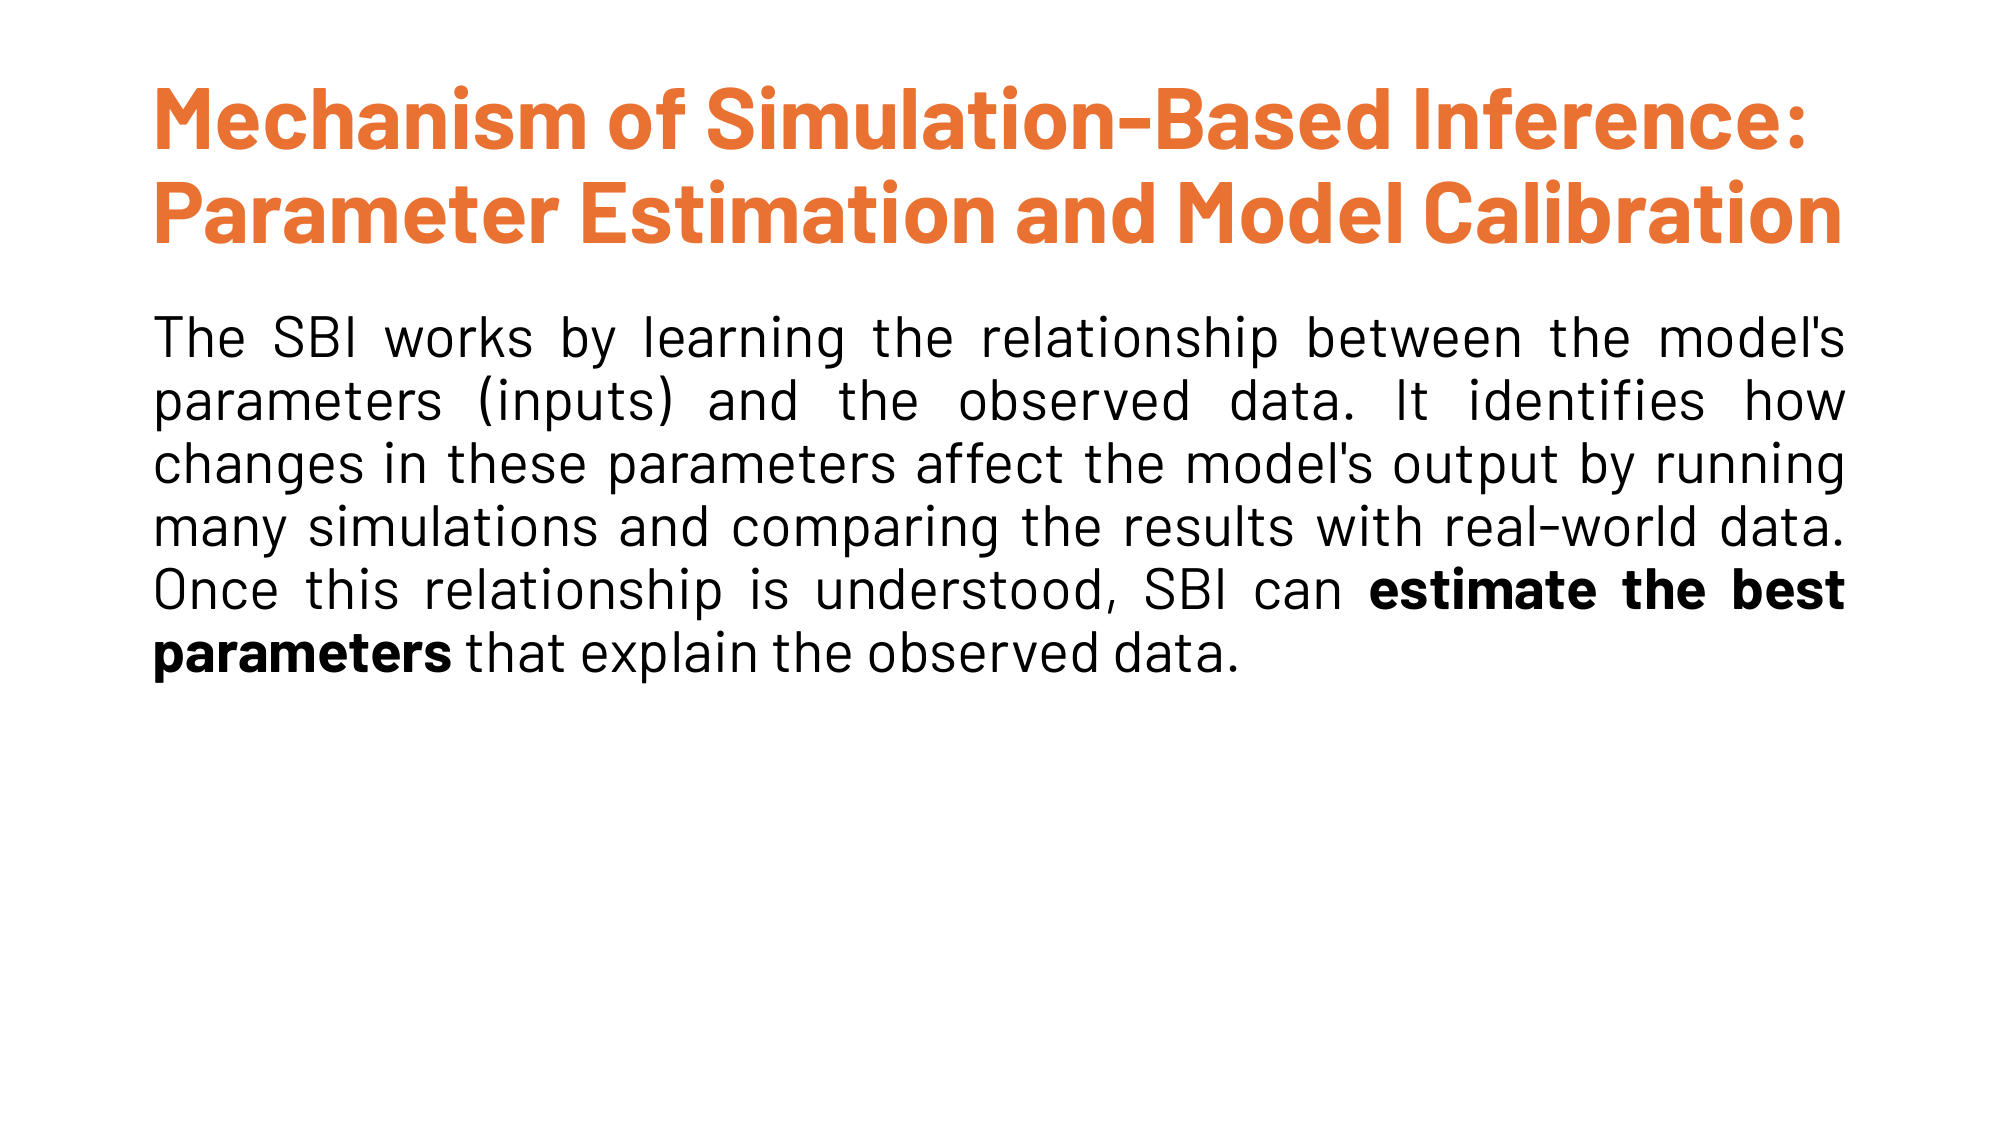

# Mechanism of Simulation-Based Inference: Parameter Estimation and Model Calibration
The SBI works by learning the relationship between the model's parameters (inputs) and the observed data. It identifies how changes in these parameters affect the model's output by running many simulations and comparing the results with real-world data. Once this relationship is understood, SBI can estimate the best parameters that explain the observed data.